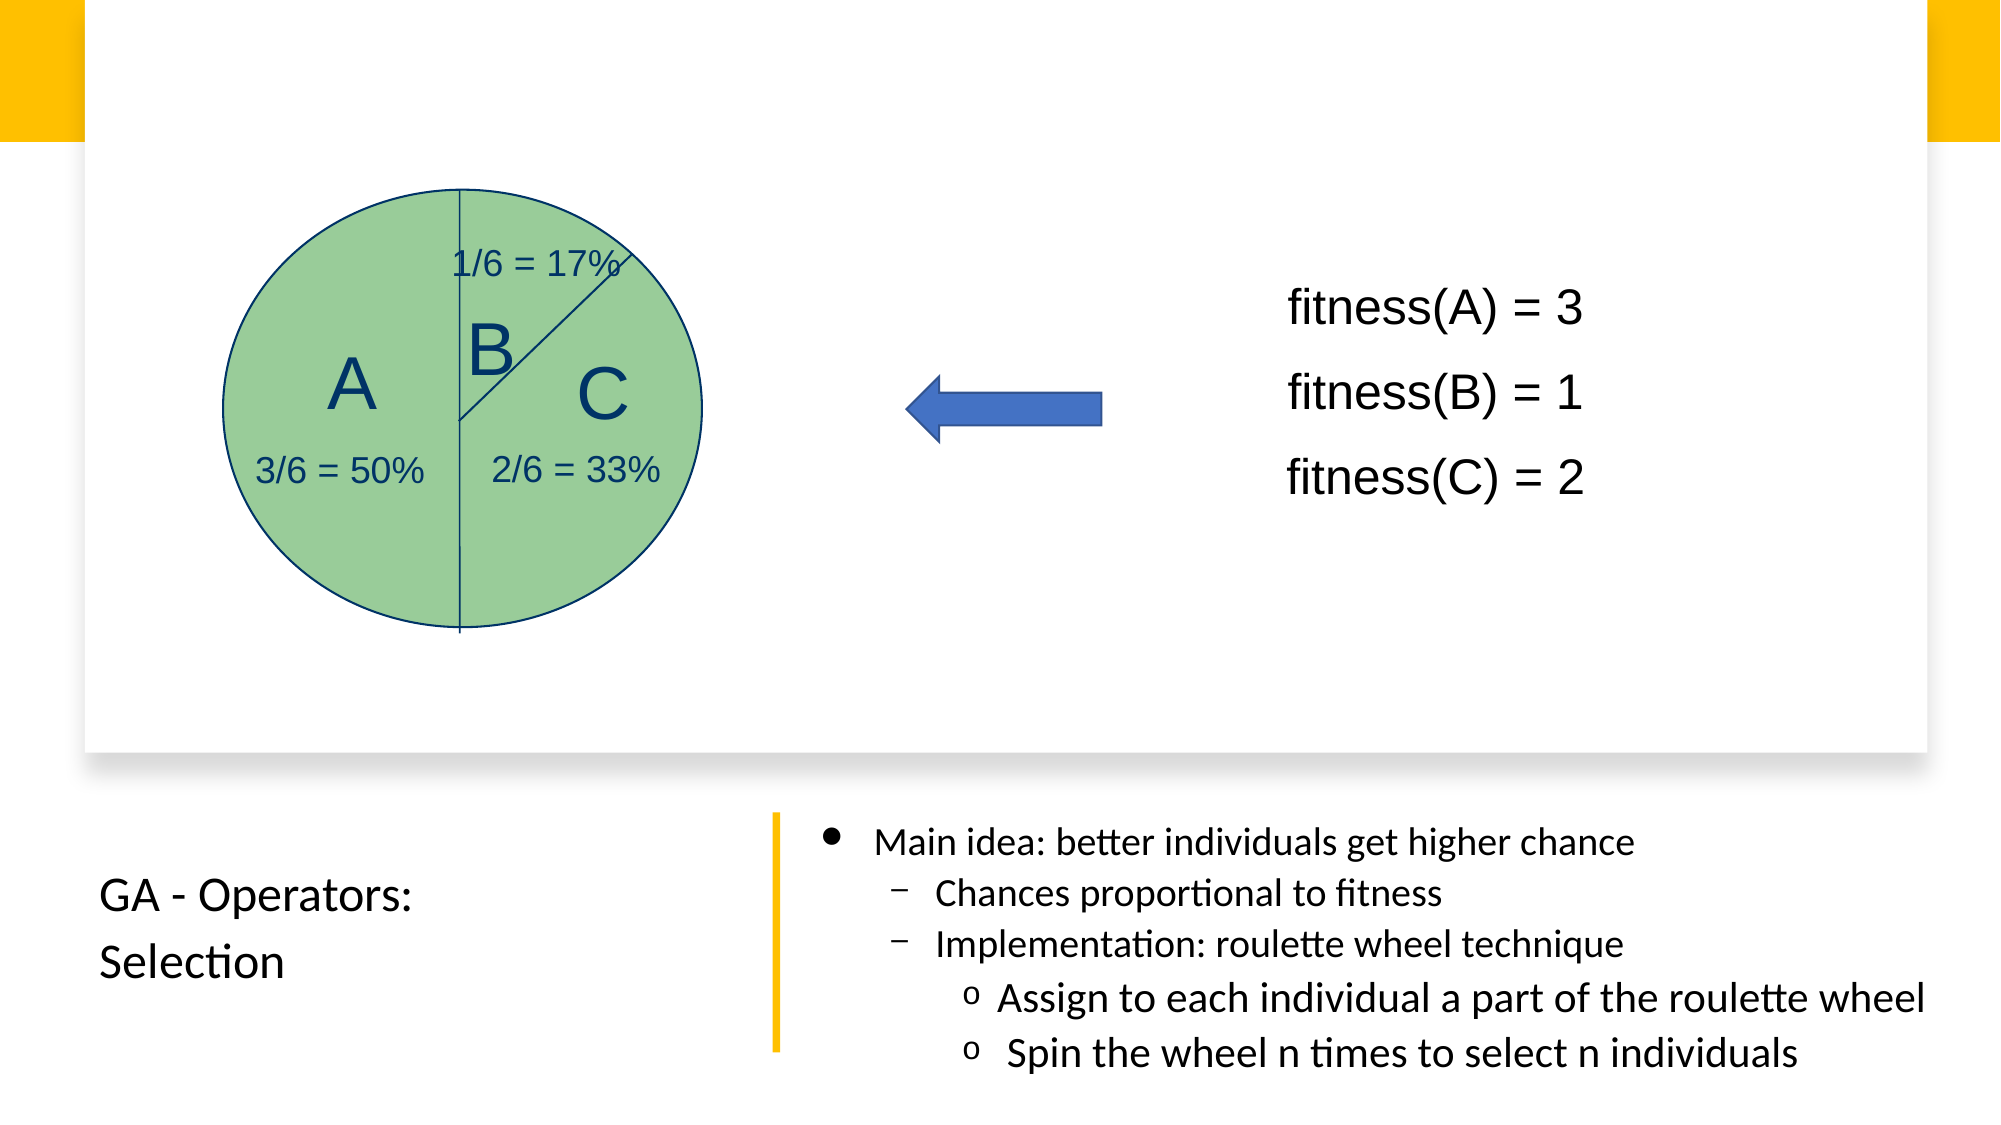

1/6 = 17%

B
A
C
2/6 = 33%
3/6 = 50%
fitness(A) = 3
fitness(B) = 1
fitness(C) = 2

GA - Operators:
Selection
Main idea: better individuals get higher chance
Chances proportional to fitness
Implementation: roulette wheel technique
Assign to each individual a part of the roulette wheel
 Spin the wheel n times to select n individuals